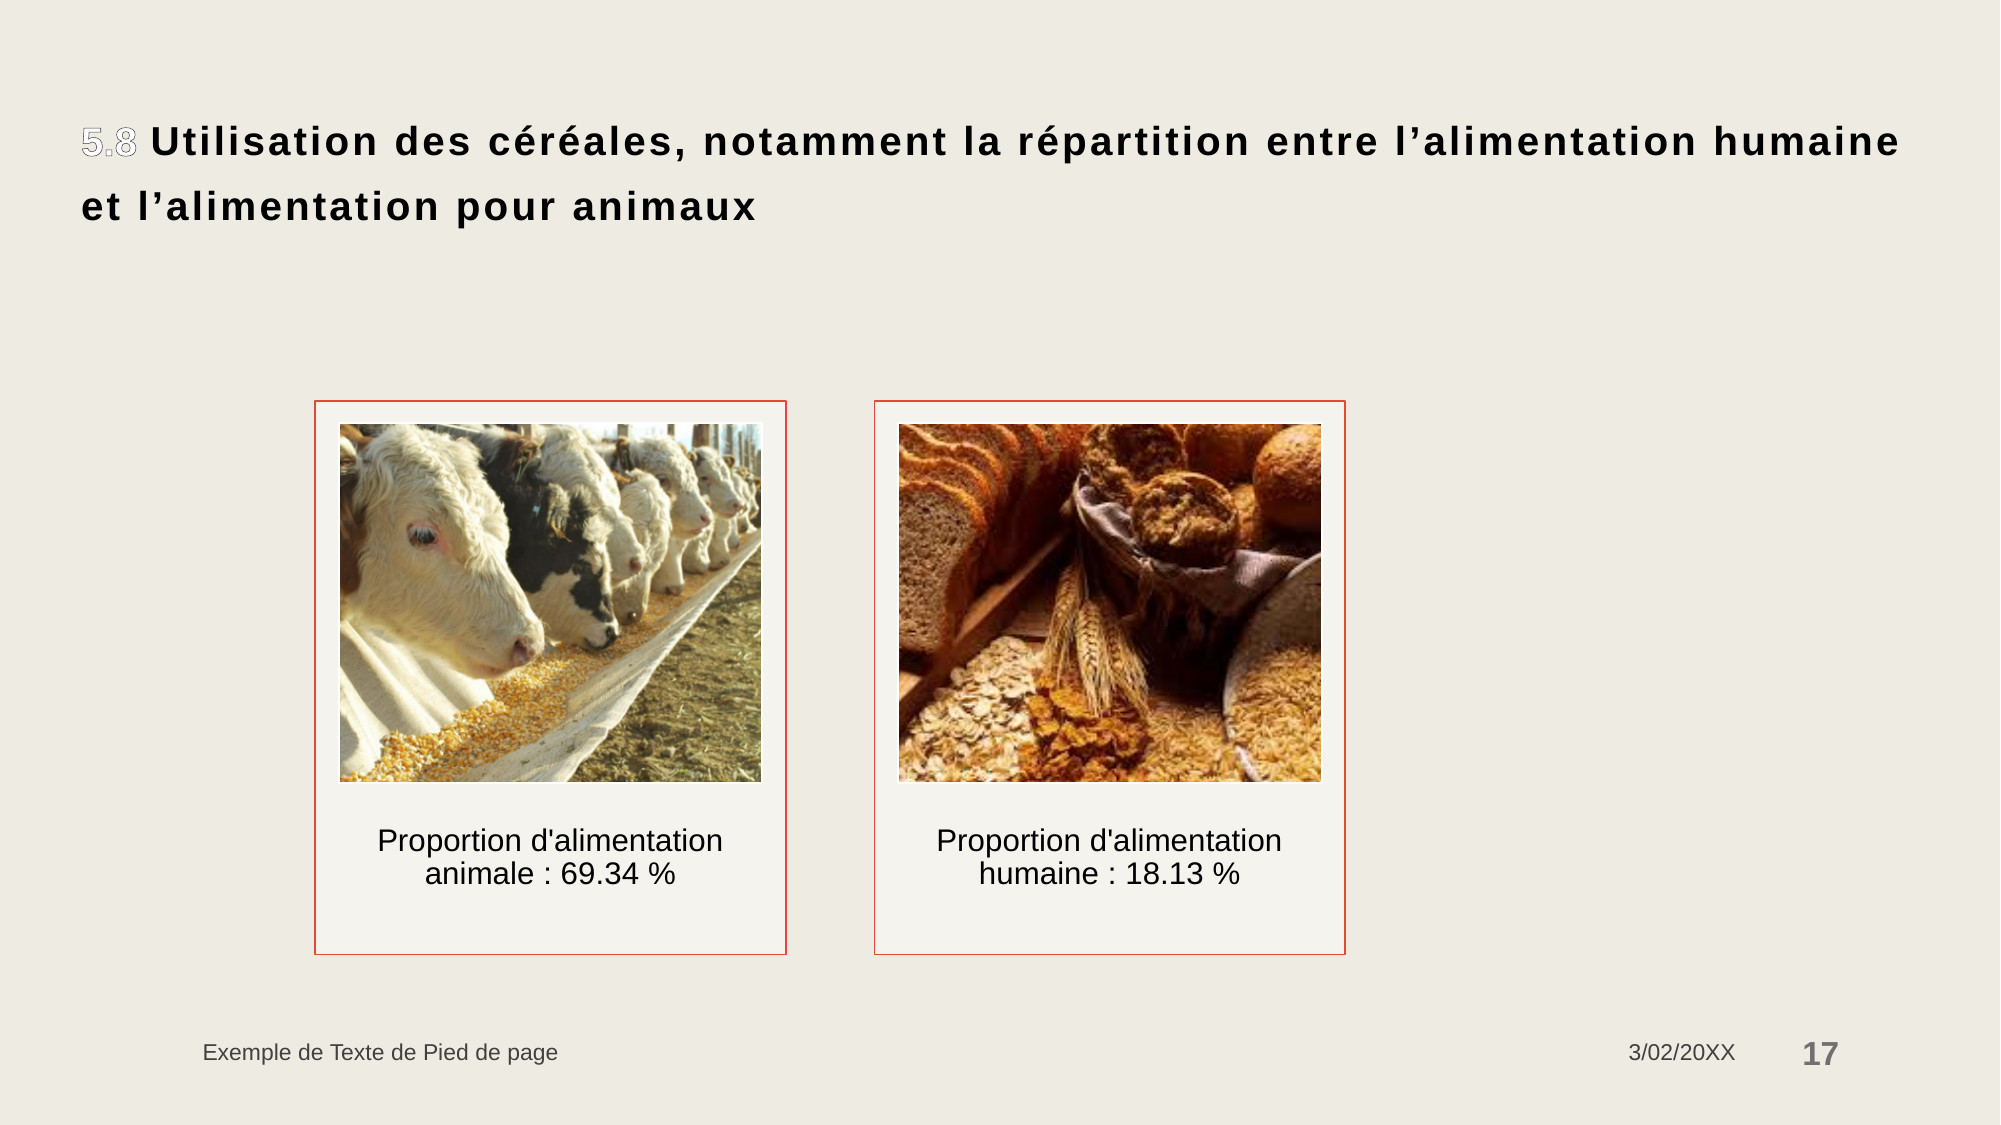

# 5.8 Utilisation des céréales, notamment la répartition entre l’alimentation humaine  et l’alimentation pour animaux
Proportion d'alimentation animale : 69.34 %
Proportion d'alimentation humaine : 18.13 %
Exemple de Texte de Pied de page
3/02/20XX
17